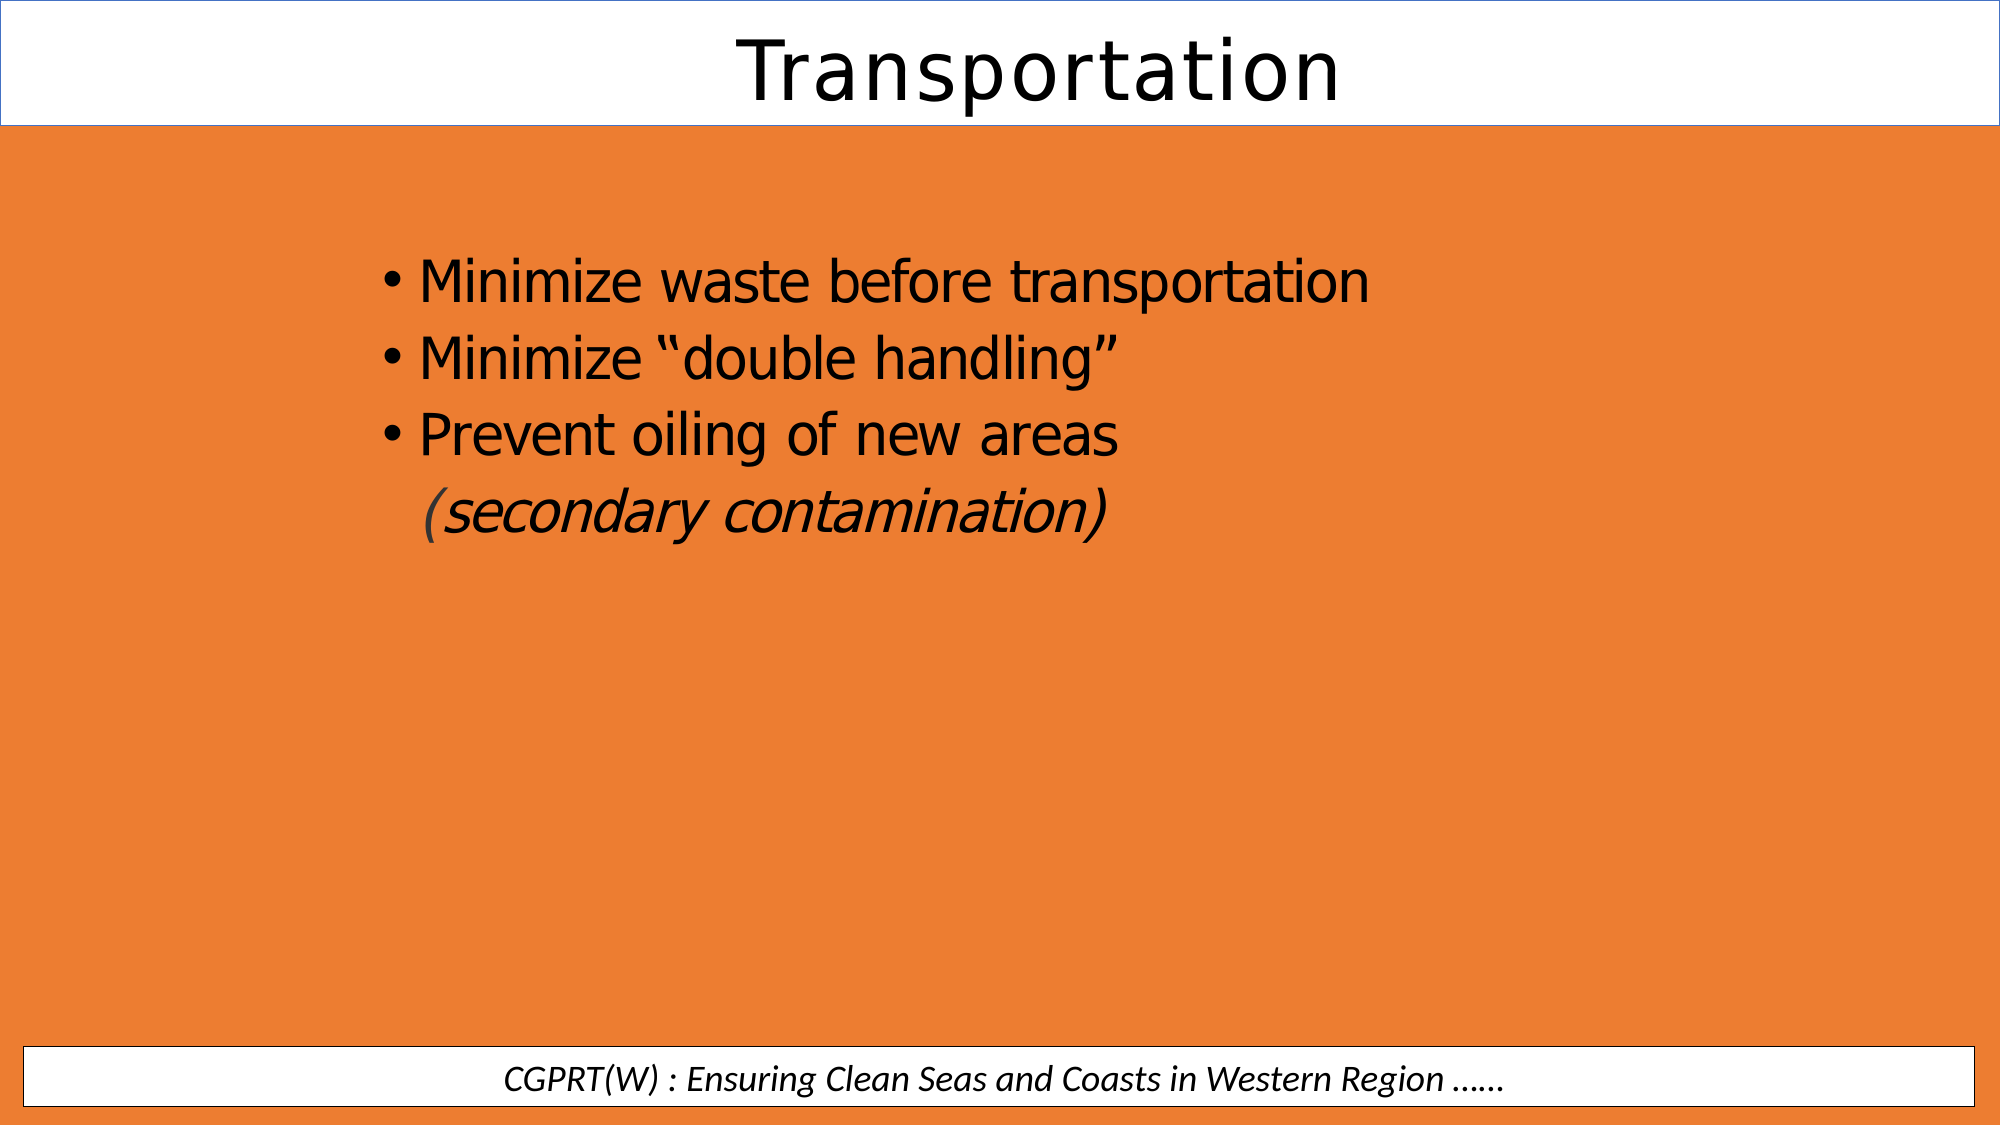

Transportation
Minimize waste before transportation
Minimize “double handling”
Prevent oiling of new areas
	(secondary contamination)

 CGPRT(W) : Ensuring Clean Seas and Coasts in Western Region ……